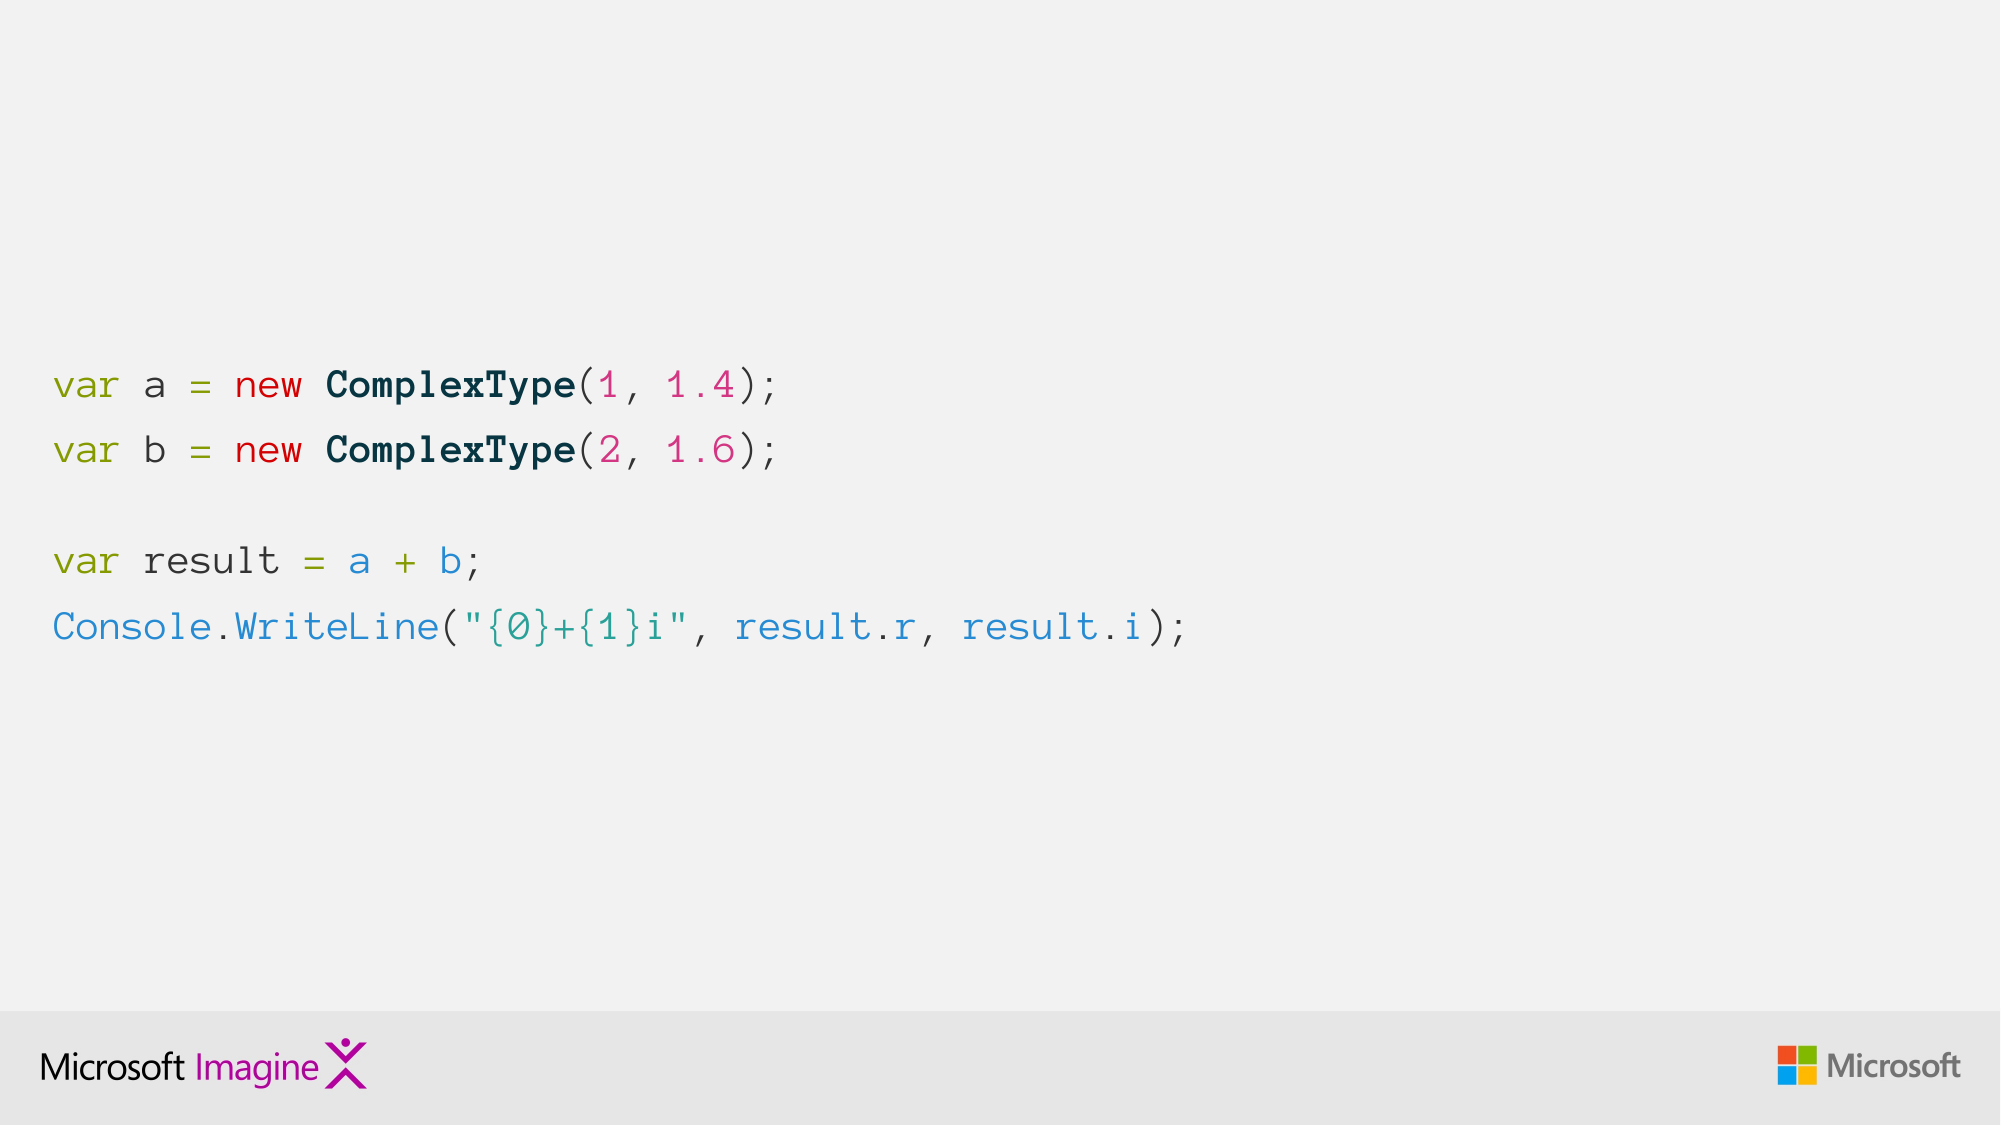

var a = new ComplexType(1, 1.4);
var b = new ComplexType(2, 1.6);
var result = a + b;
Console.WriteLine("{0}+{1}i", result.r, result.i);